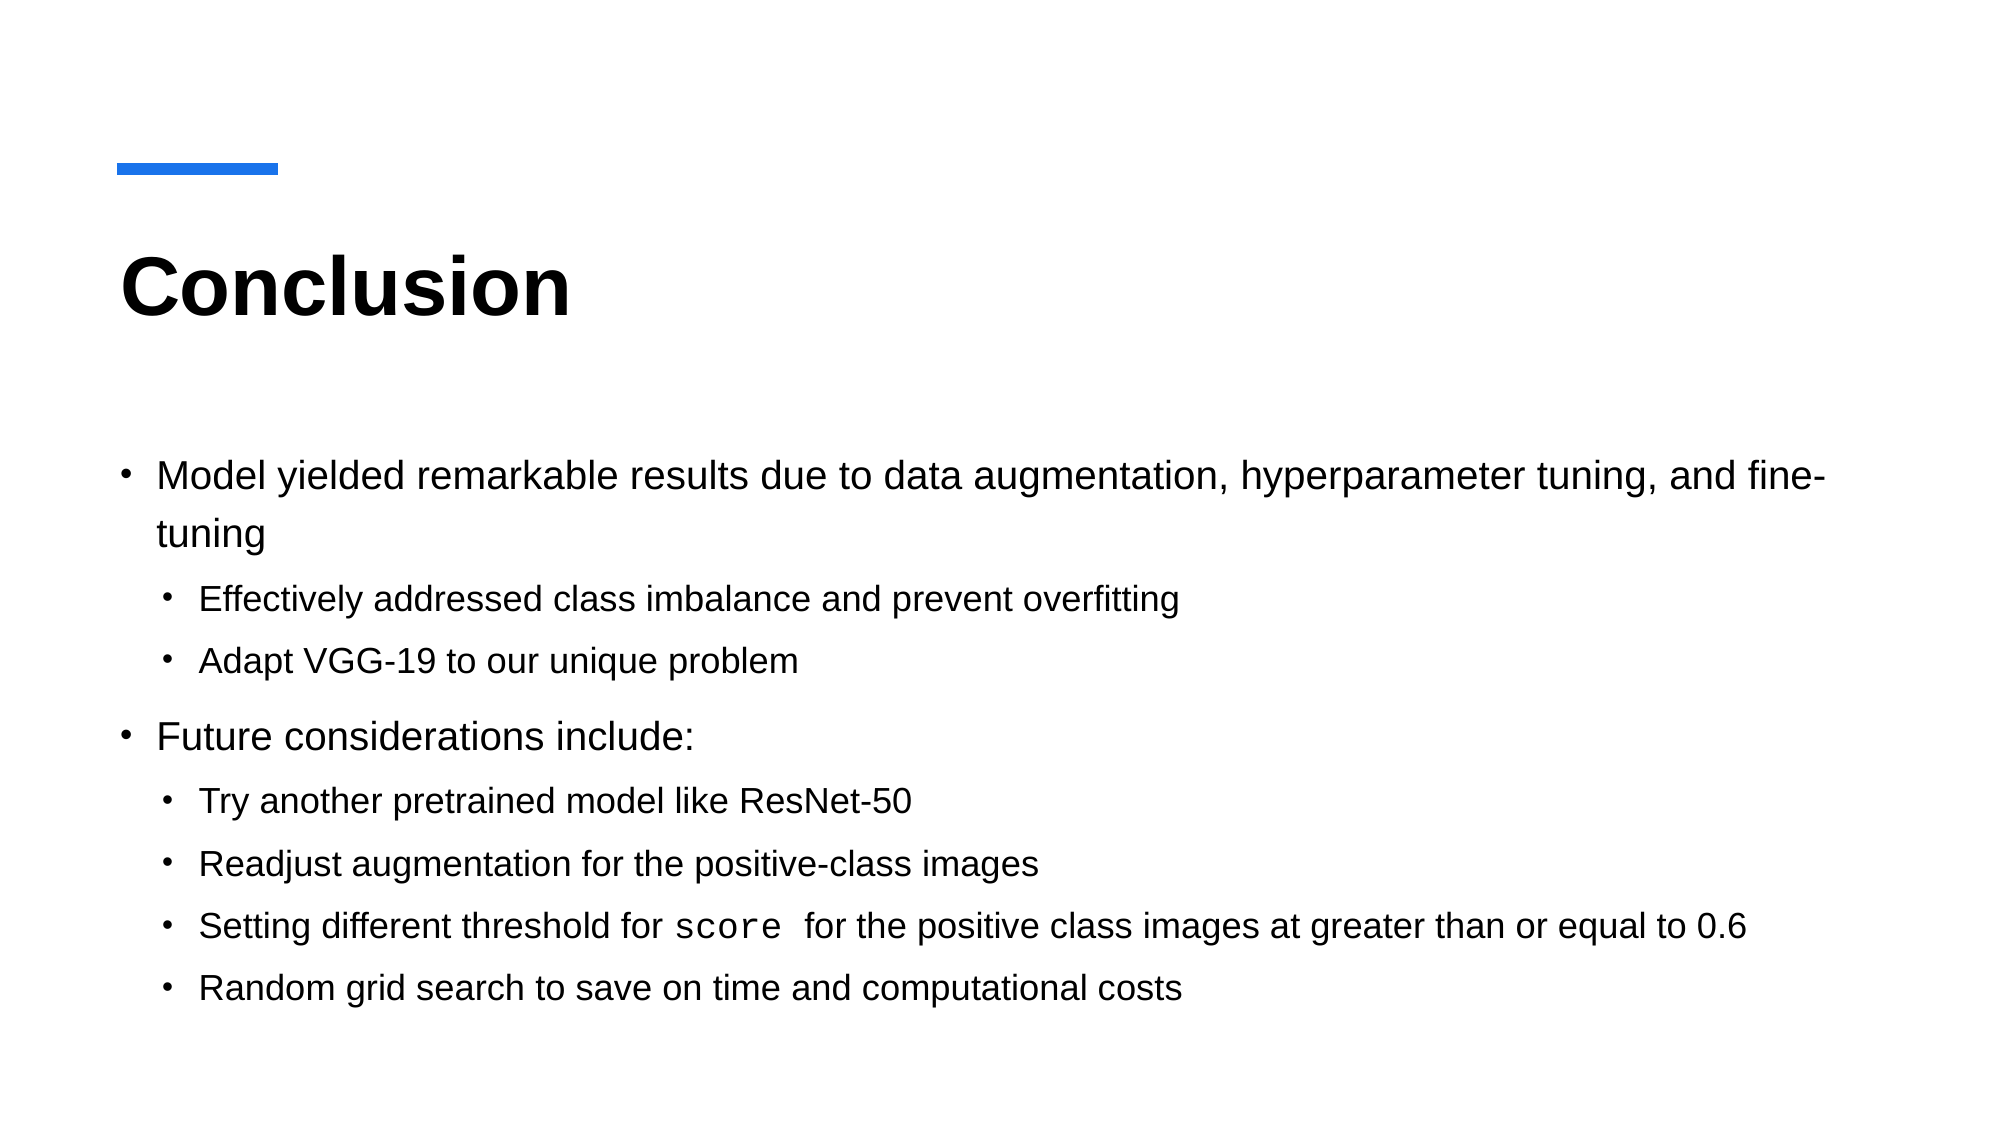

# Conclusion
Model yielded remarkable results due to data augmentation, hyperparameter tuning, and fine-tuning
Effectively addressed class imbalance and prevent overfitting
Adapt VGG-19 to our unique problem
Future considerations include:
Try another pretrained model like ResNet-50
Readjust augmentation for the positive-class images
Setting different threshold for score for the positive class images at greater than or equal to 0.6
Random grid search to save on time and computational costs